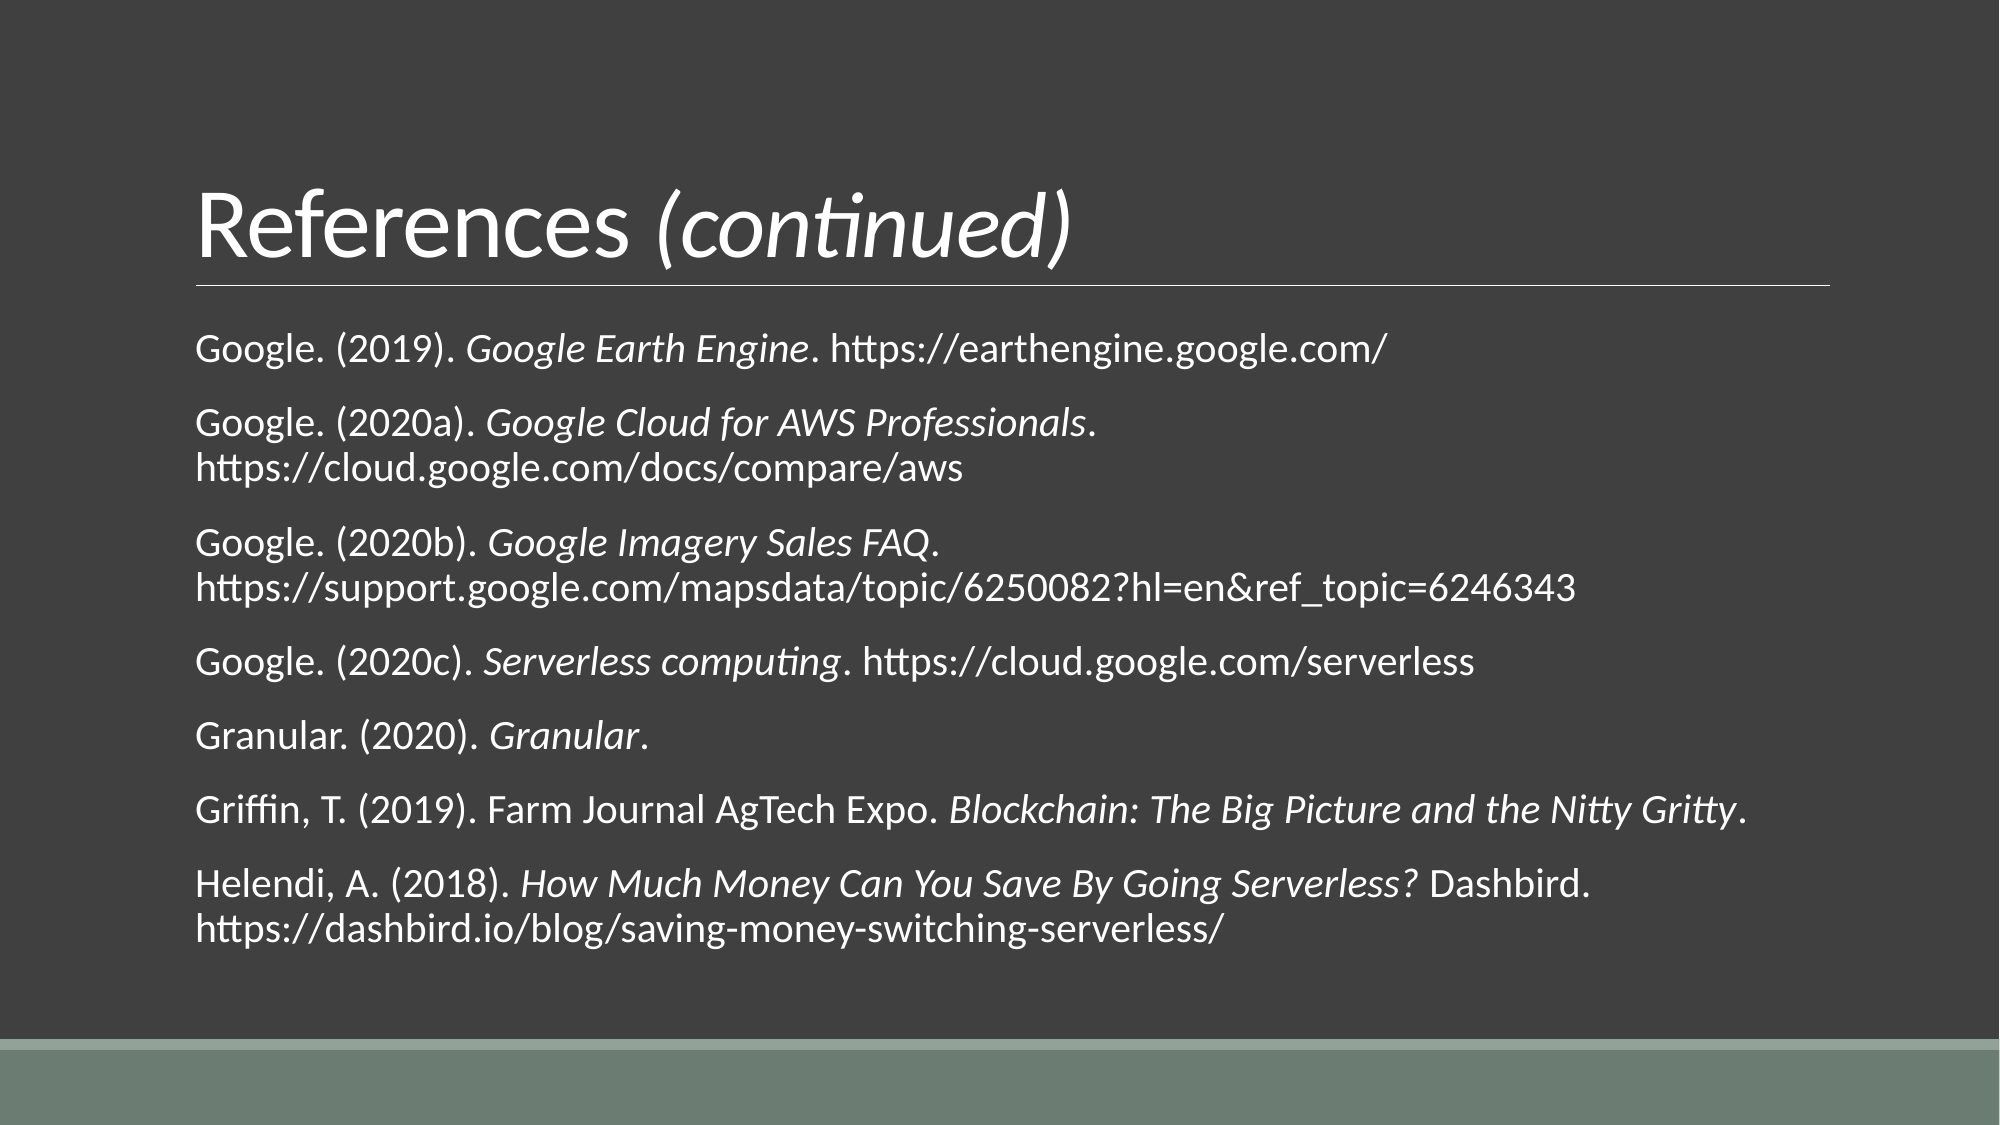

# References (continued)
Google. (2019). Google Earth Engine. https://earthengine.google.com/
Google. (2020a). Google Cloud for AWS Professionals. https://cloud.google.com/docs/compare/aws
Google. (2020b). Google Imagery Sales FAQ. https://support.google.com/mapsdata/topic/6250082?hl=en&ref_topic=6246343
Google. (2020c). Serverless computing. https://cloud.google.com/serverless
Granular. (2020). Granular.
Griffin, T. (2019). Farm Journal AgTech Expo. Blockchain: The Big Picture and the Nitty Gritty.
Helendi, A. (2018). How Much Money Can You Save By Going Serverless? Dashbird. https://dashbird.io/blog/saving-money-switching-serverless/